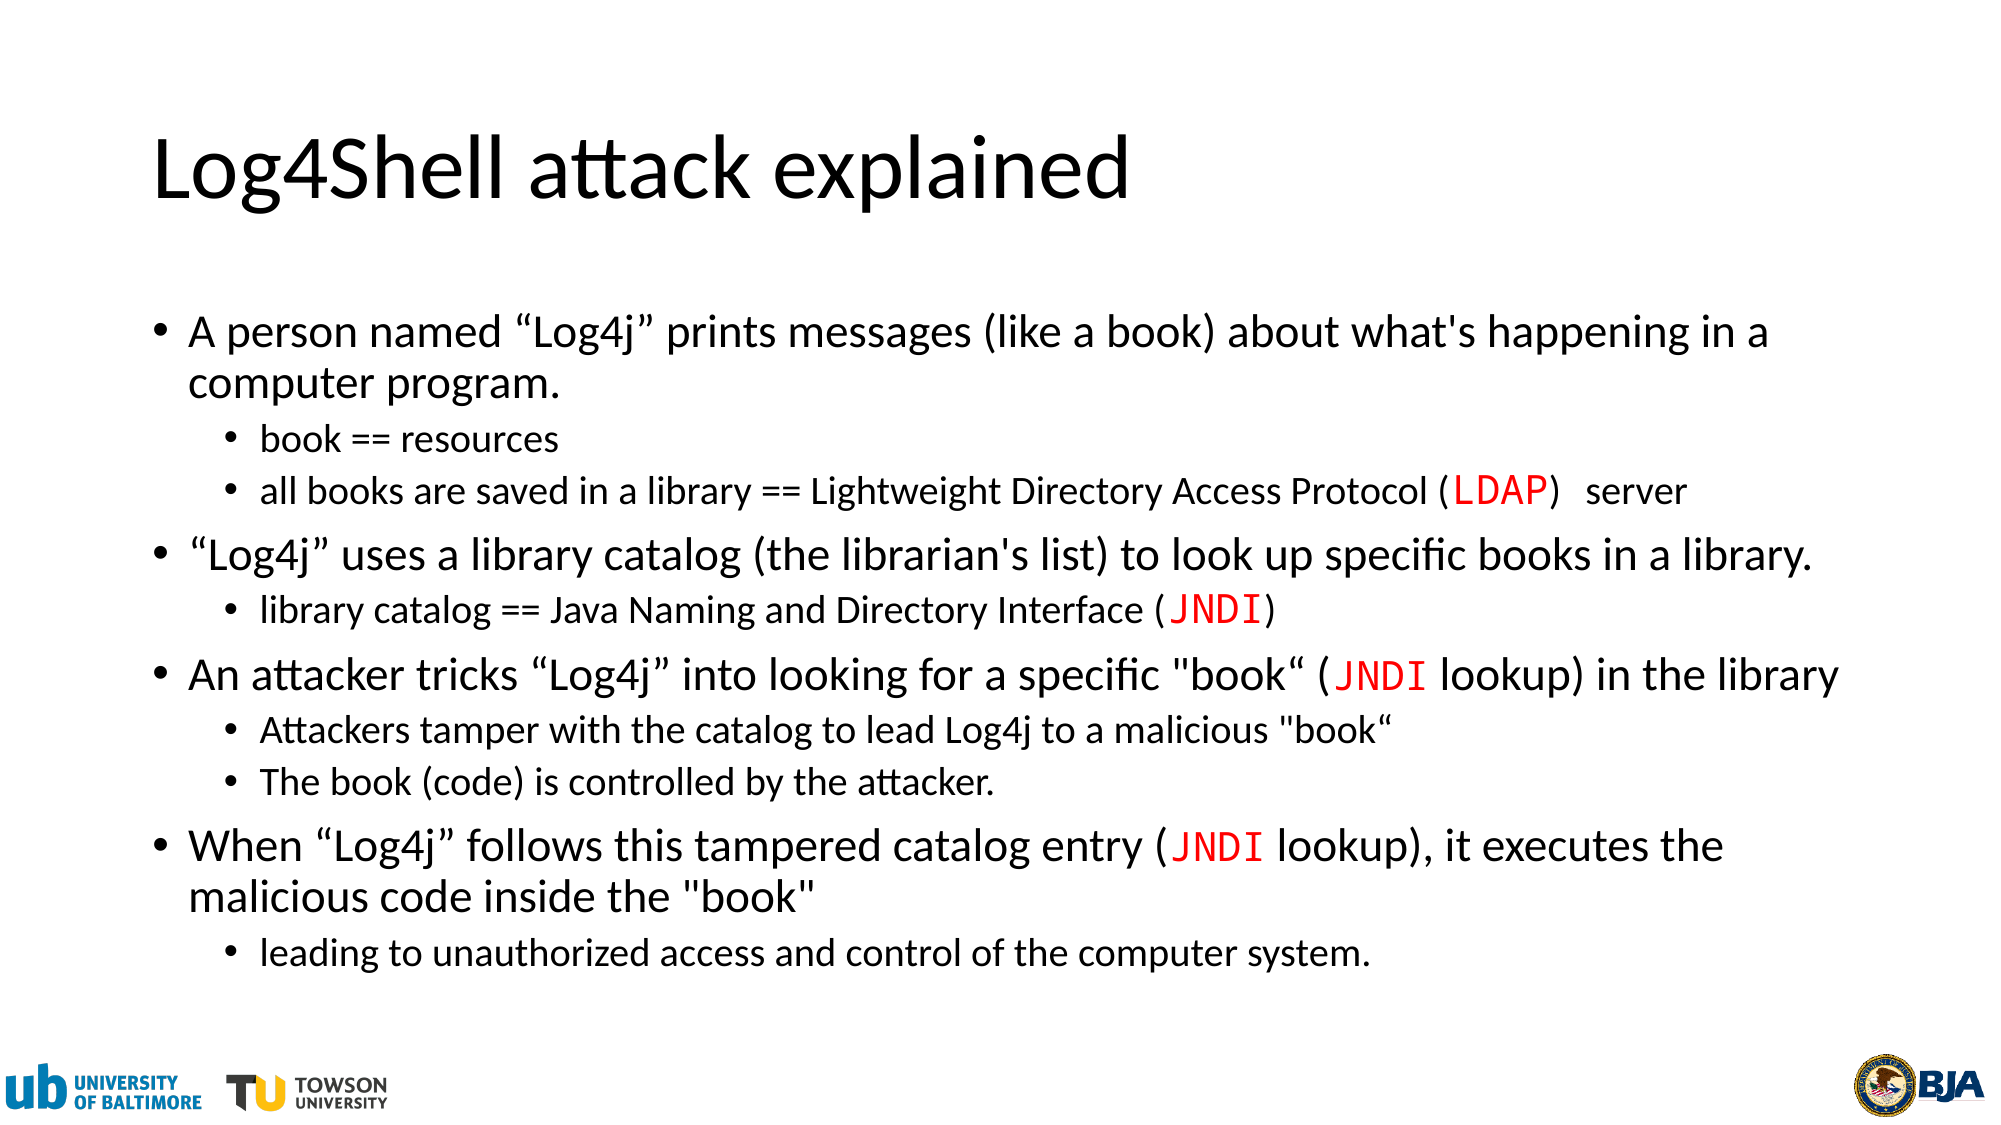

# Log4Shell attack explained
A person named “Log4j” prints messages (like a book) about what's happening in a computer program.
book == resources
all books are saved in a library == Lightweight Directory Access Protocol (LDAP) server
“Log4j” uses a library catalog (the librarian's list) to look up specific books in a library.
library catalog == Java Naming and Directory Interface (JNDI)
An attacker tricks “Log4j” into looking for a specific "book“ (JNDI lookup) in the library
Attackers tamper with the catalog to lead Log4j to a malicious "book“
The book (code) is controlled by the attacker.
When “Log4j” follows this tampered catalog entry (JNDI lookup), it executes the malicious code inside the "book"
leading to unauthorized access and control of the computer system.